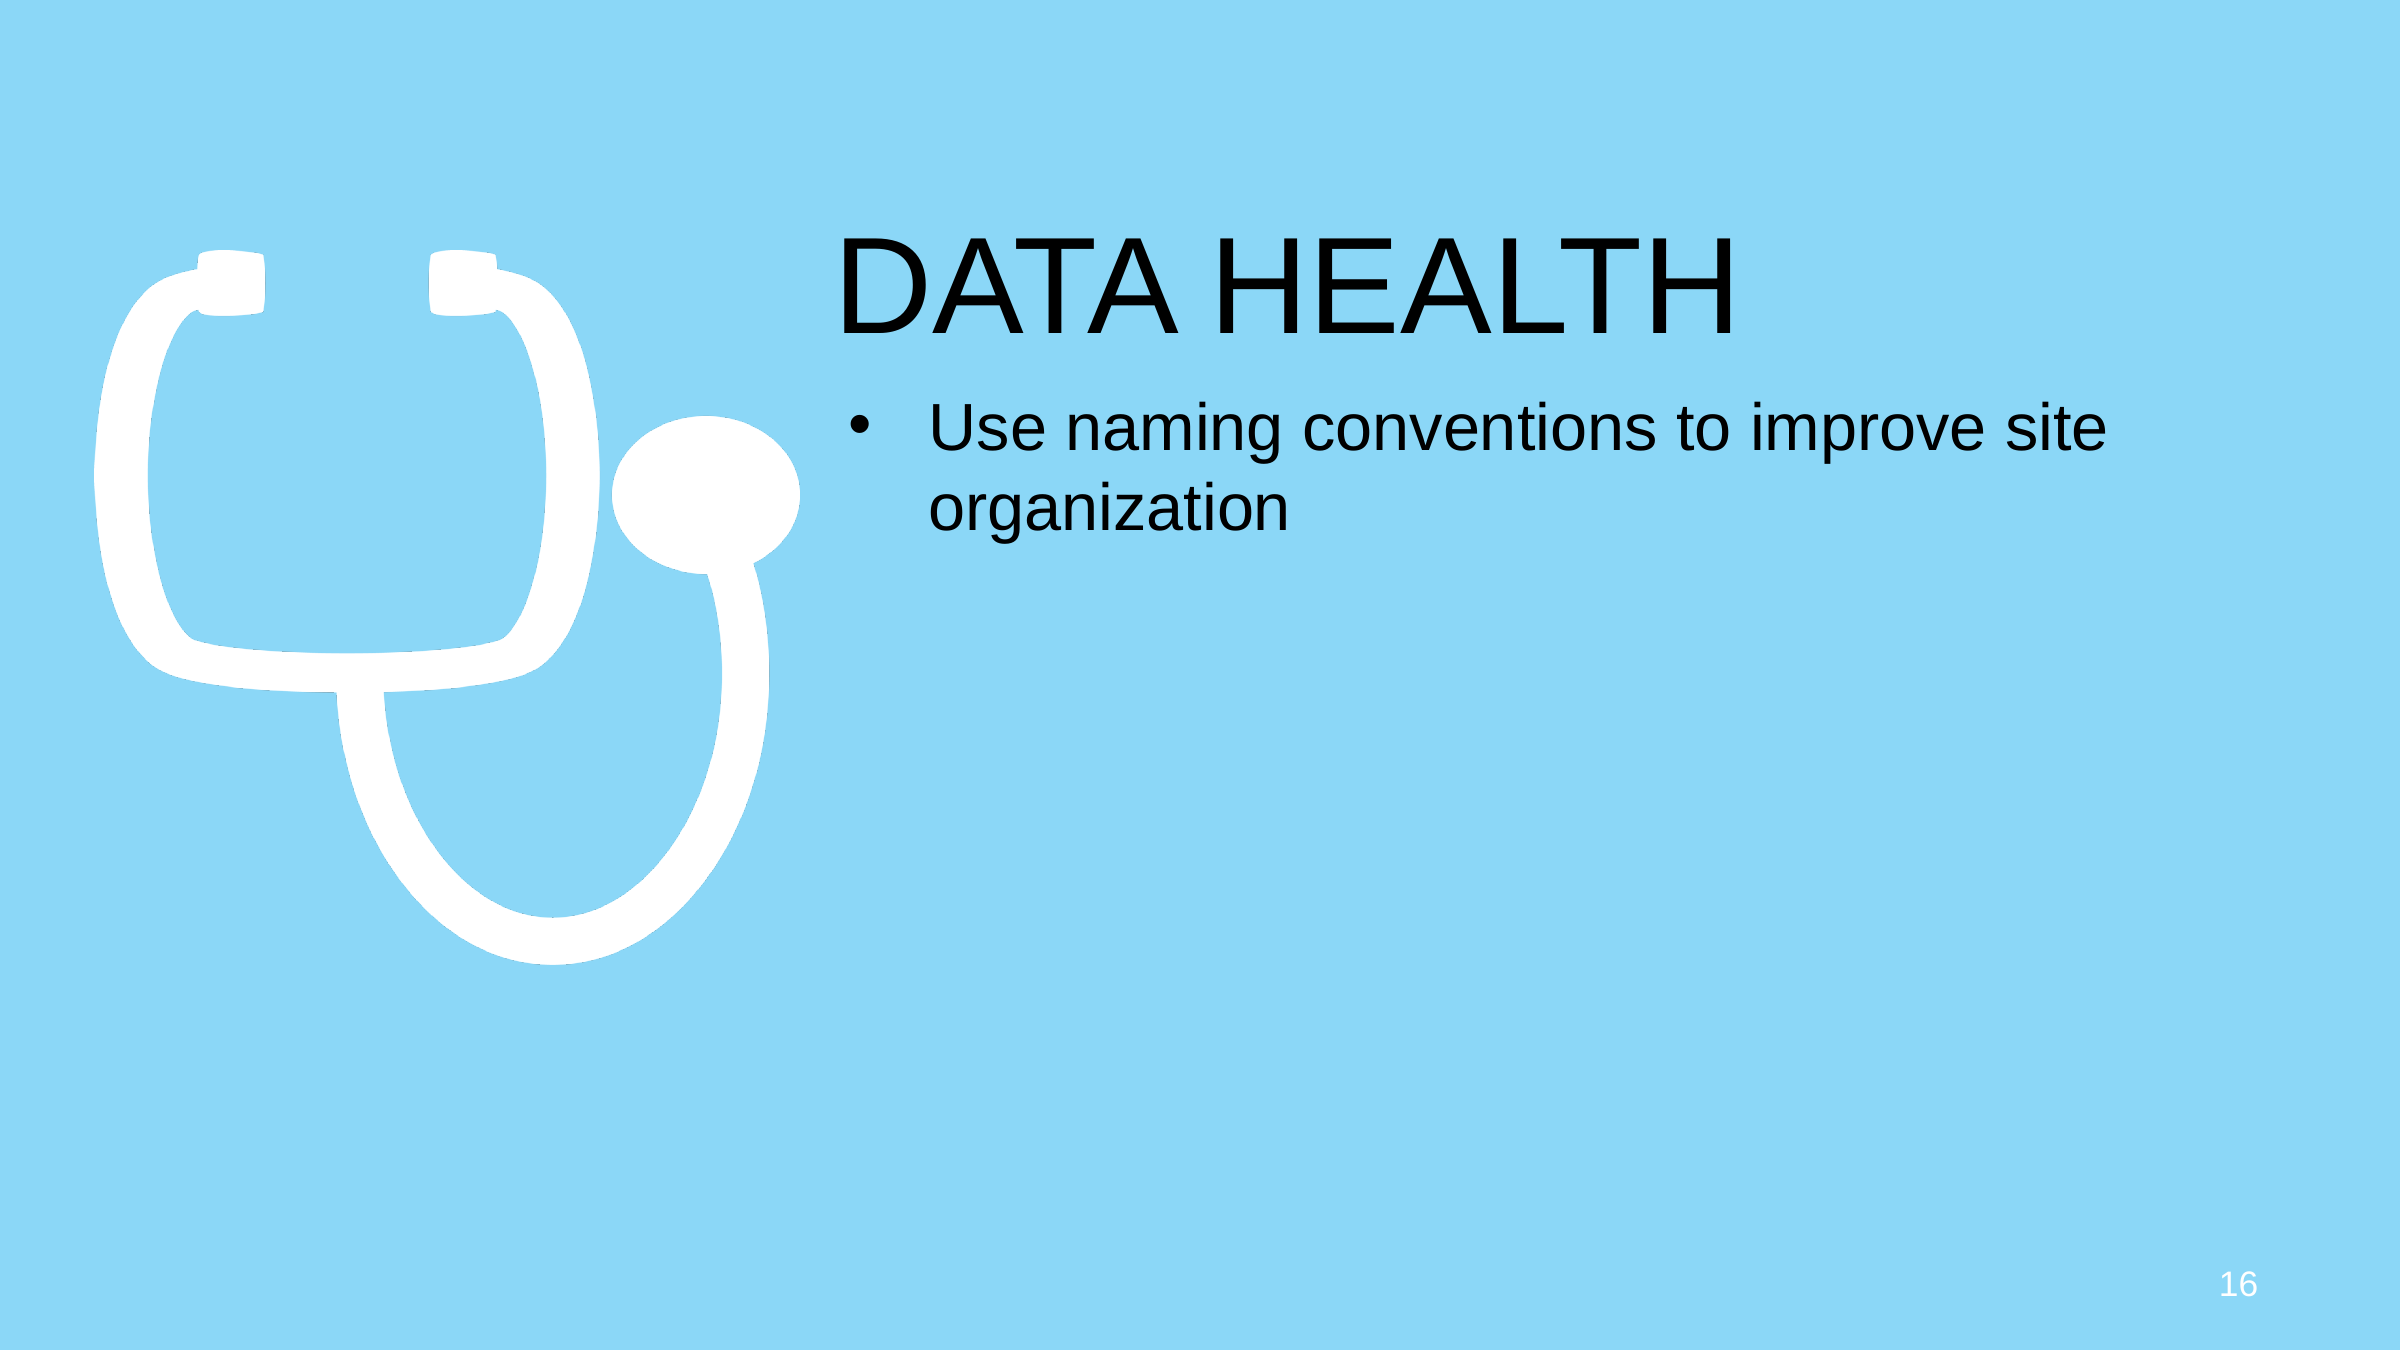

# Data health
Use naming conventions to improve site organization

16